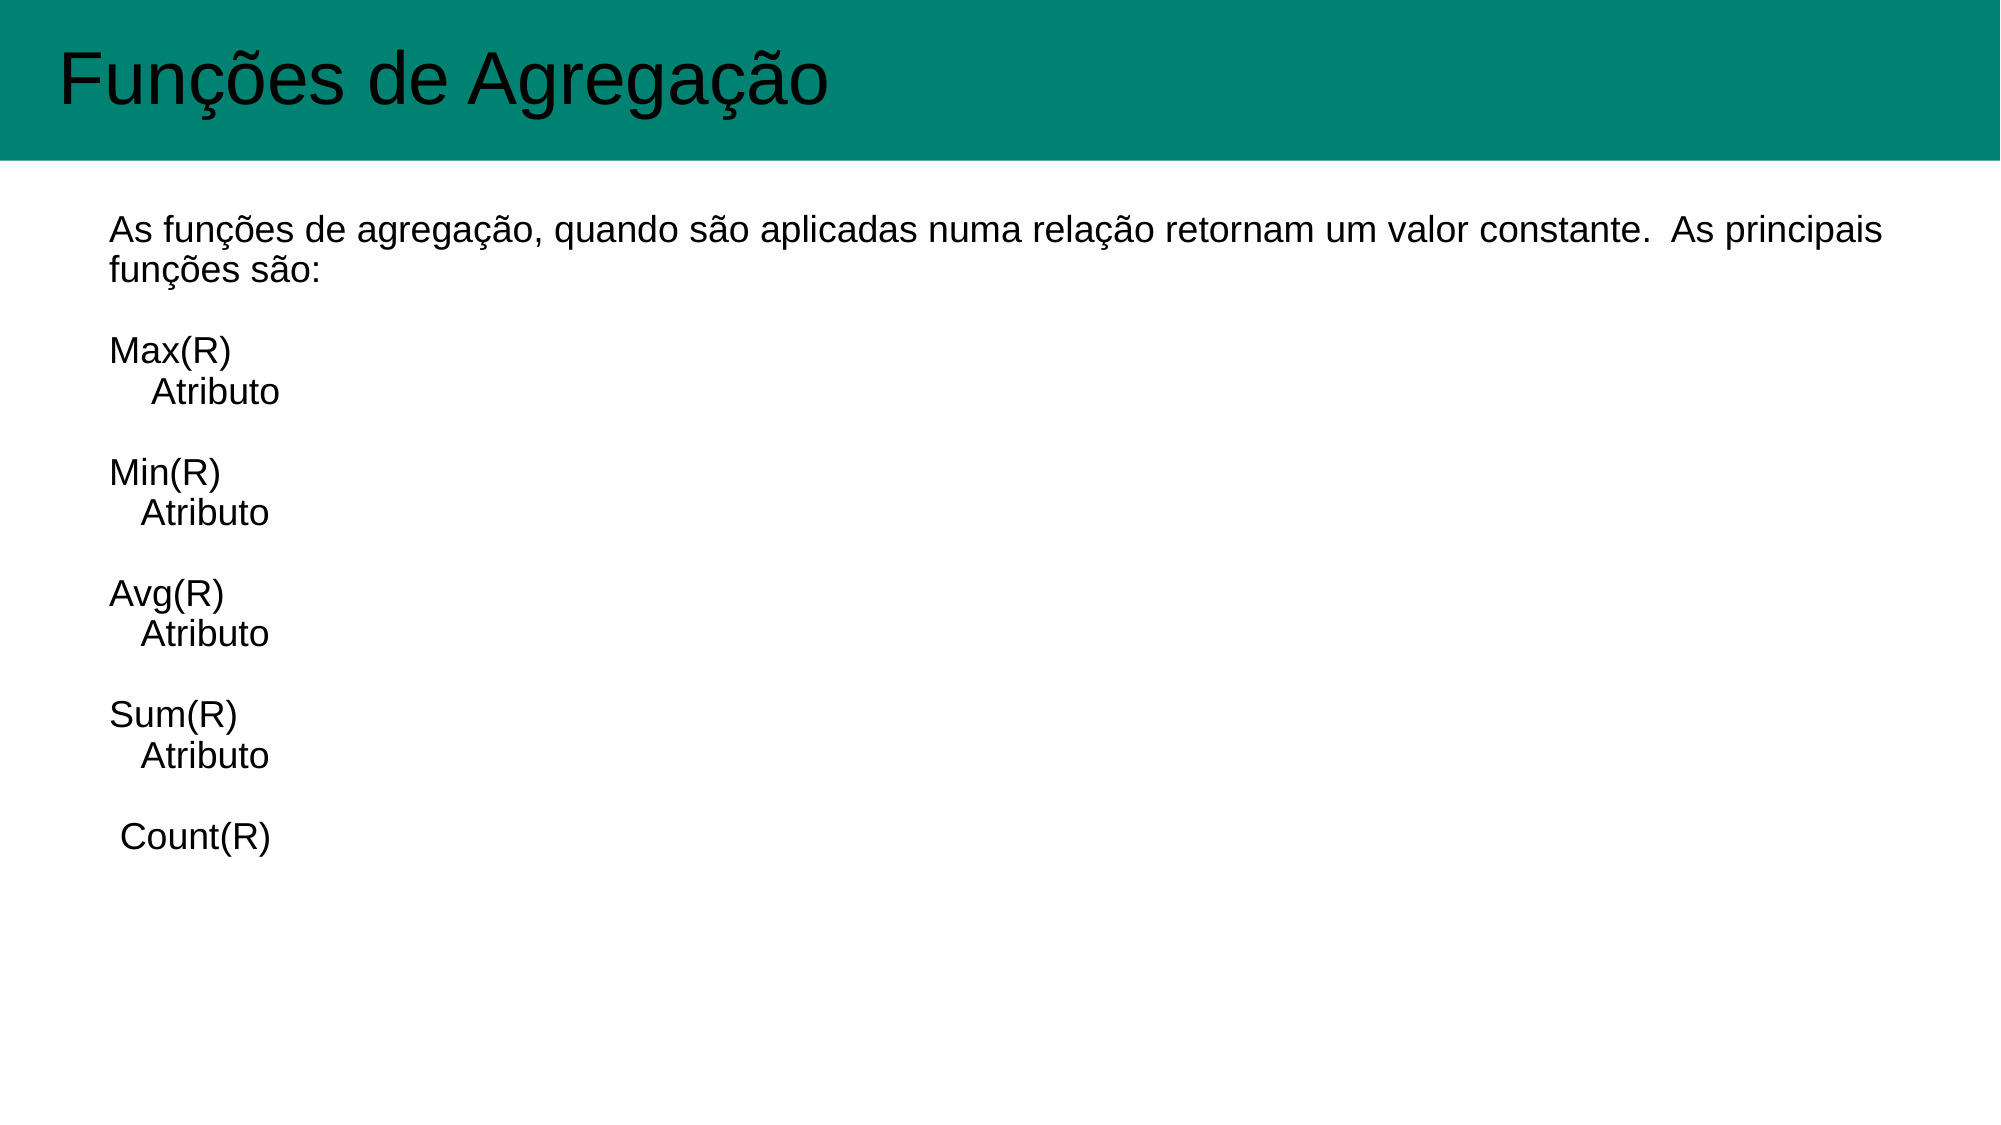

Funções de Agregação
#
As funções de agregação, quando são aplicadas numa relação retornam um valor constante.  As principais funções são:

Max(R)
    Atributo

Min(R)
   Atributo

Avg(R)
   Atributo

Sum(R)
   Atributo

 Count(R)